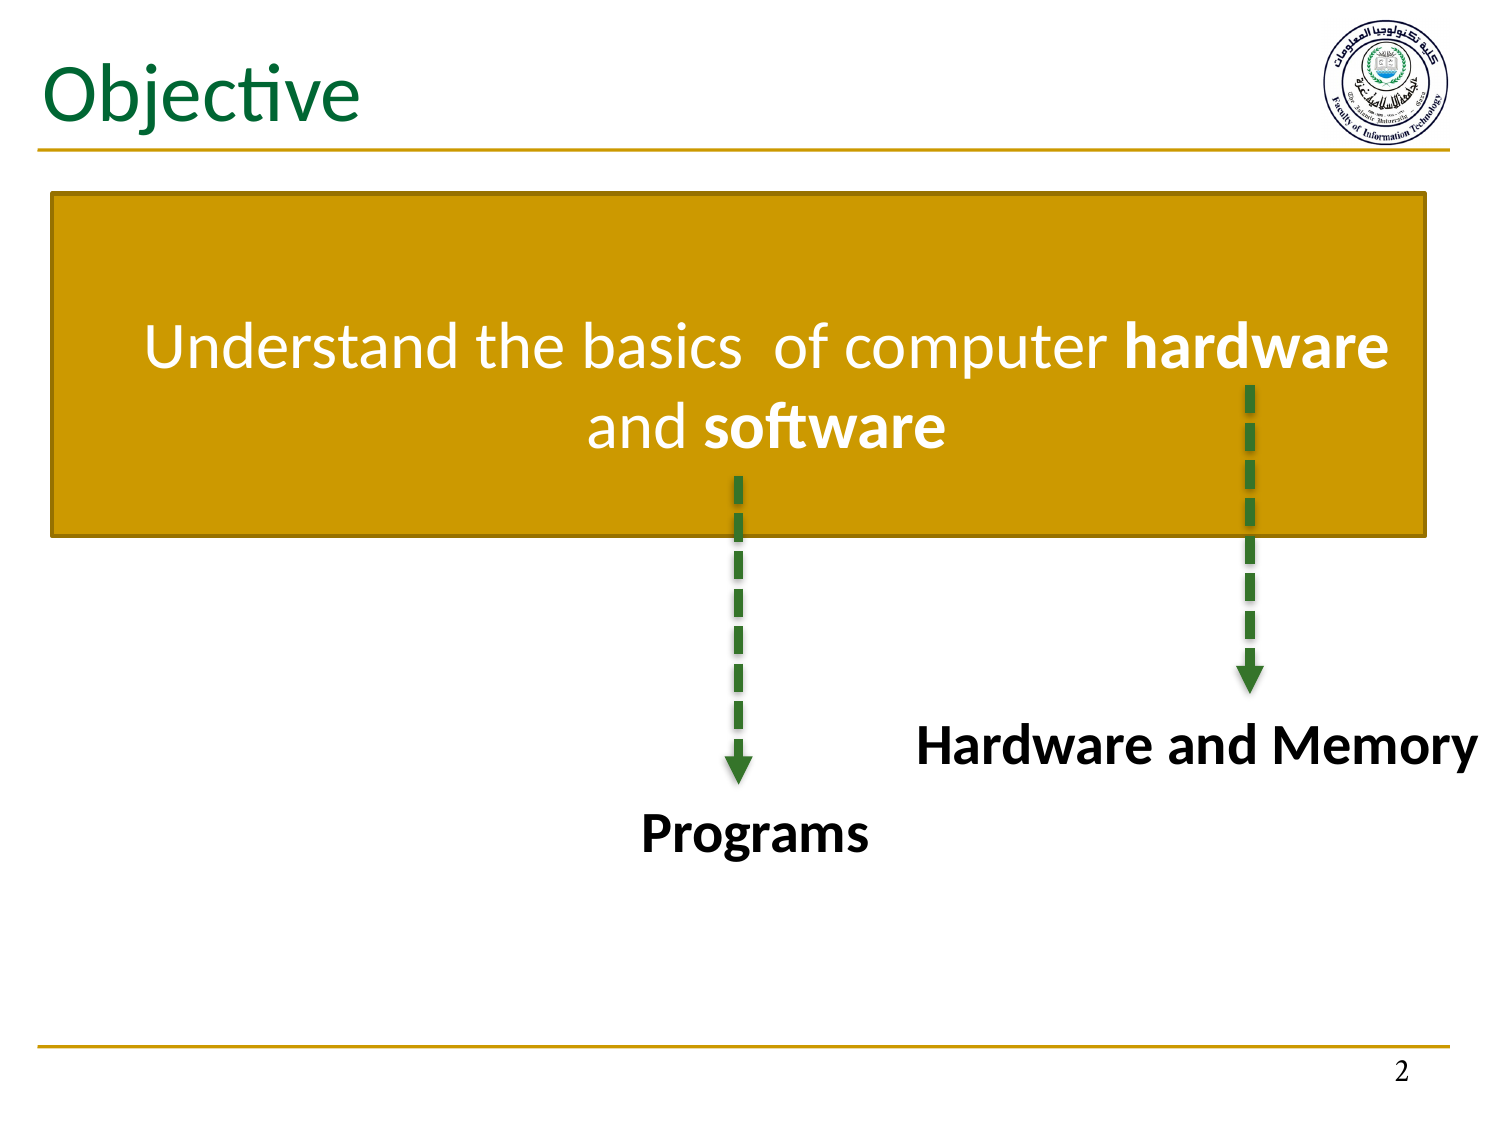

# Objective

Understand the basics  of computer hardware and software

Hardware and Memory
Programs
2